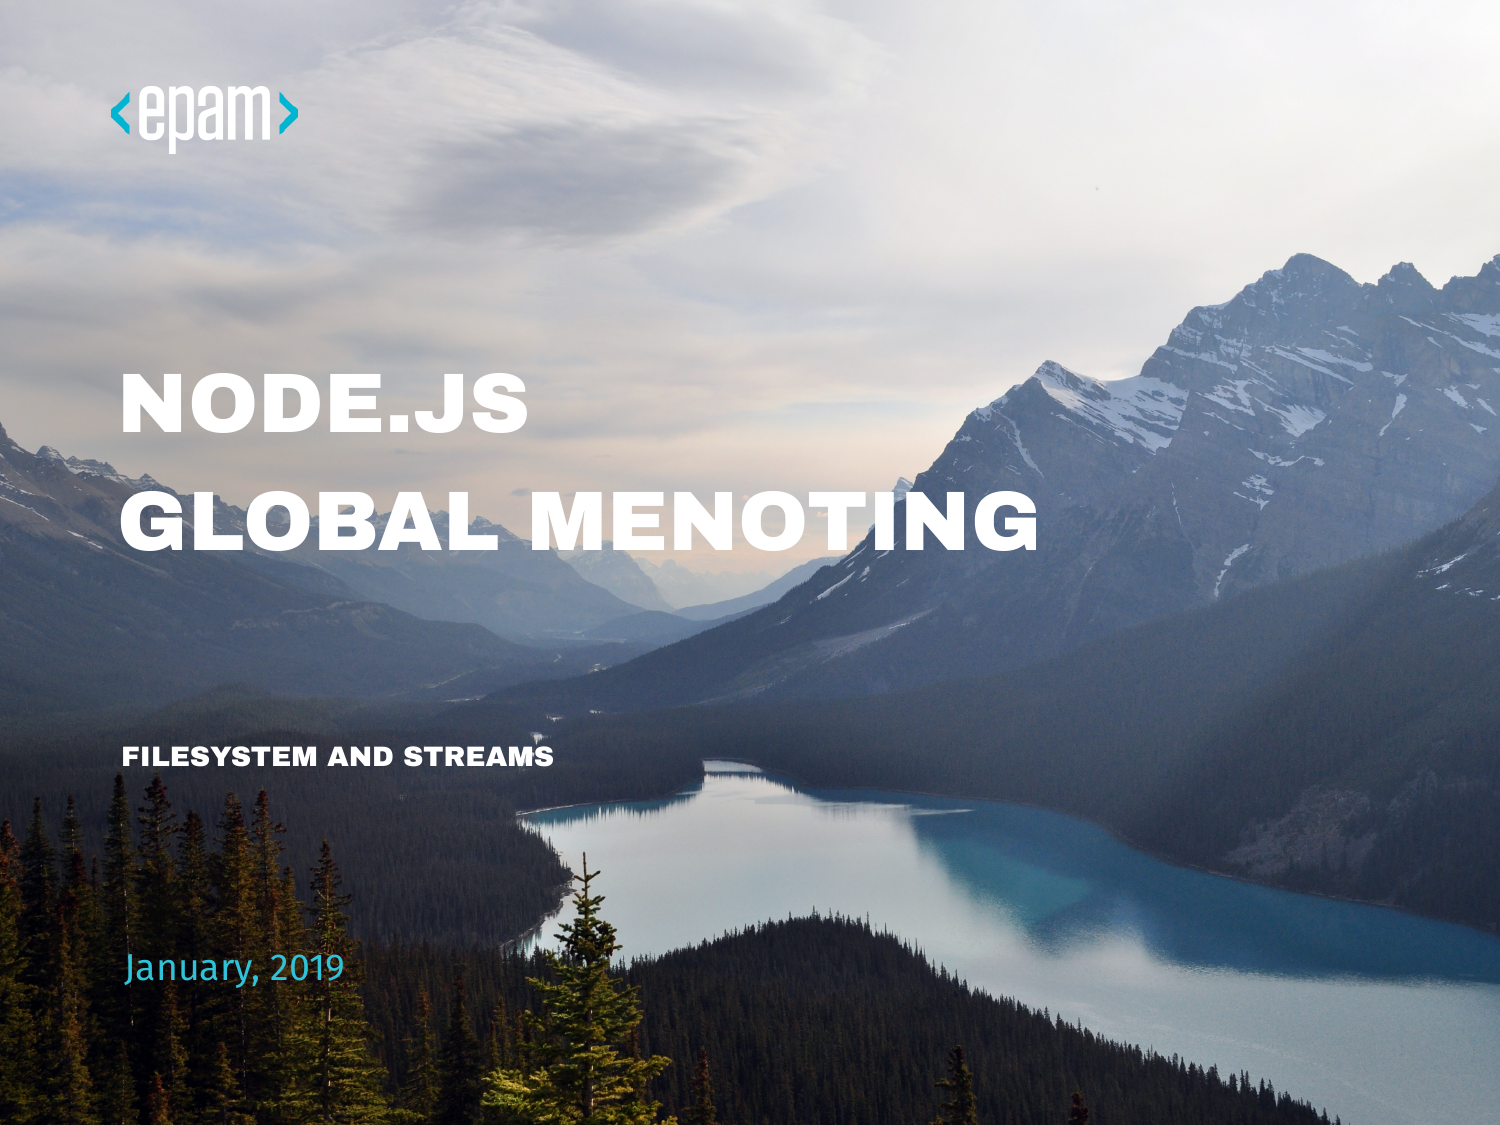

NODE.JS
GLOBAL MENOTING
FILESYSTEM AND STREAMS
January, 2019